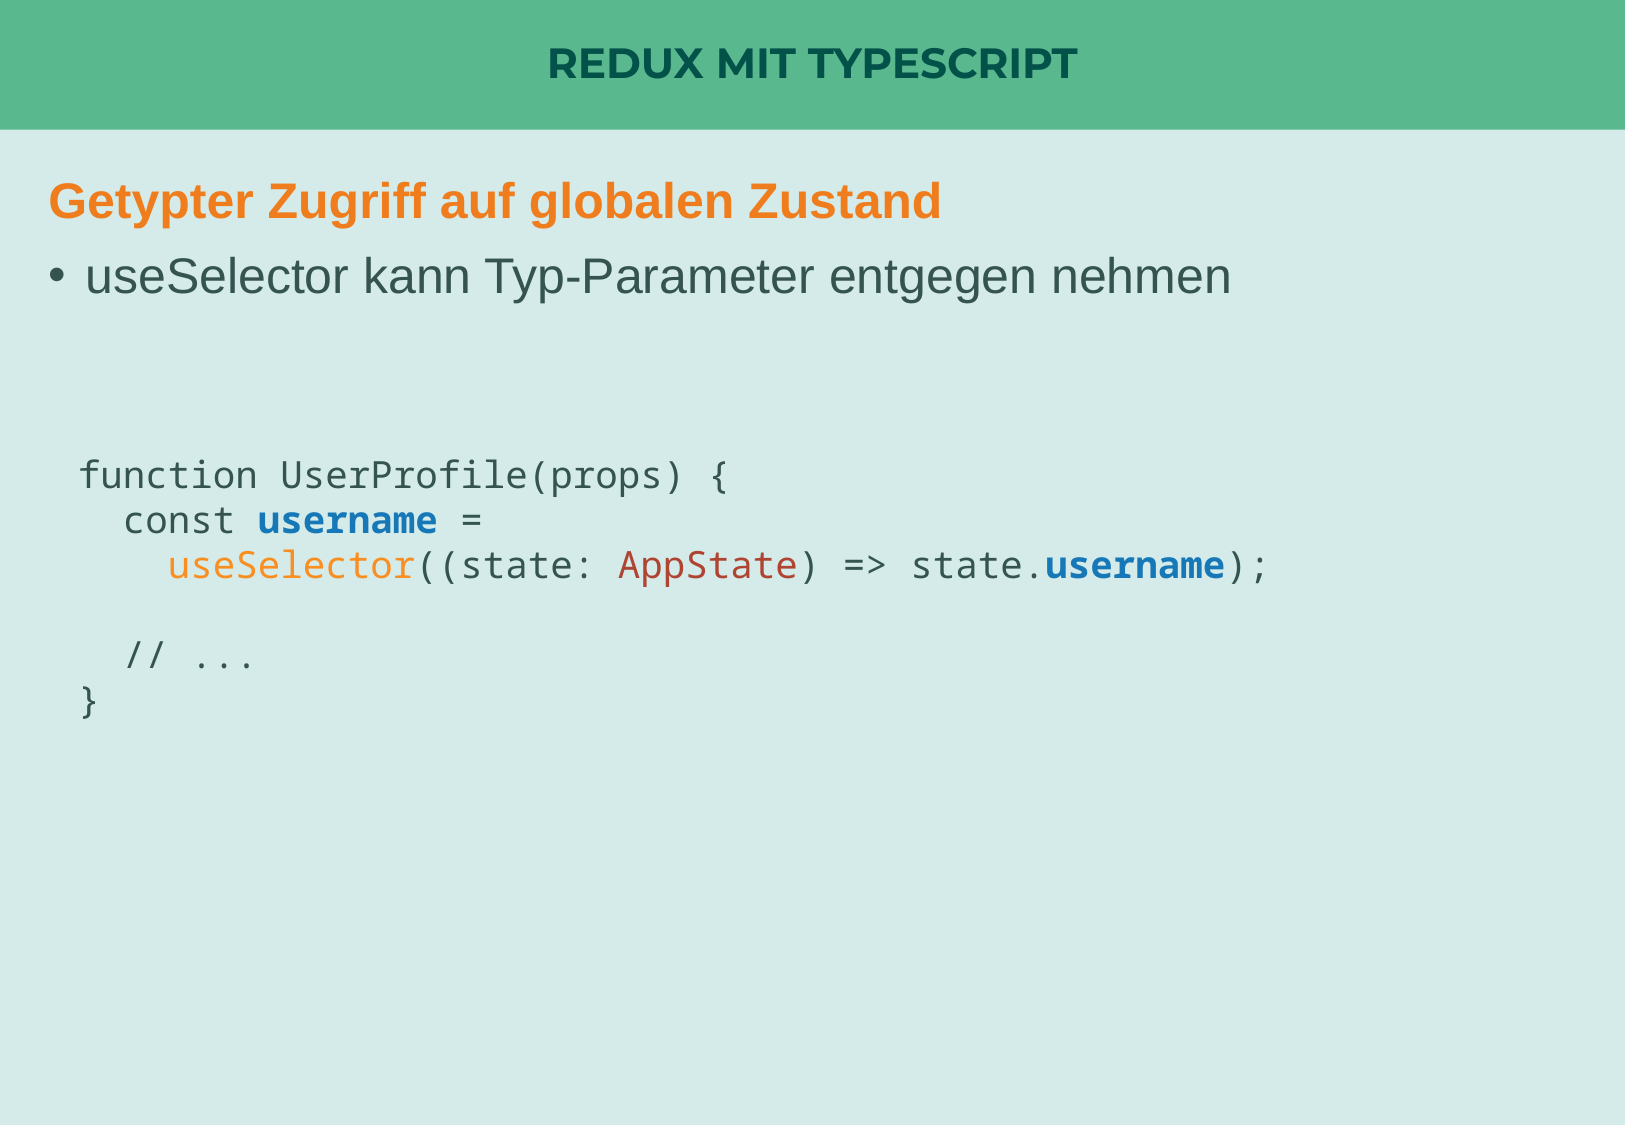

# Redux mit TypeScript
Getypter Zugriff auf globalen Zustand
useSelector kann Typ-Parameter entgegen nehmen
function UserProfile(props) {
  const username =
    useSelector((state: AppState) => state.username);

  // ...
}

Beispiel: ChatPage oder Tabs

Beispiel: UserStatsPage für fetch ?